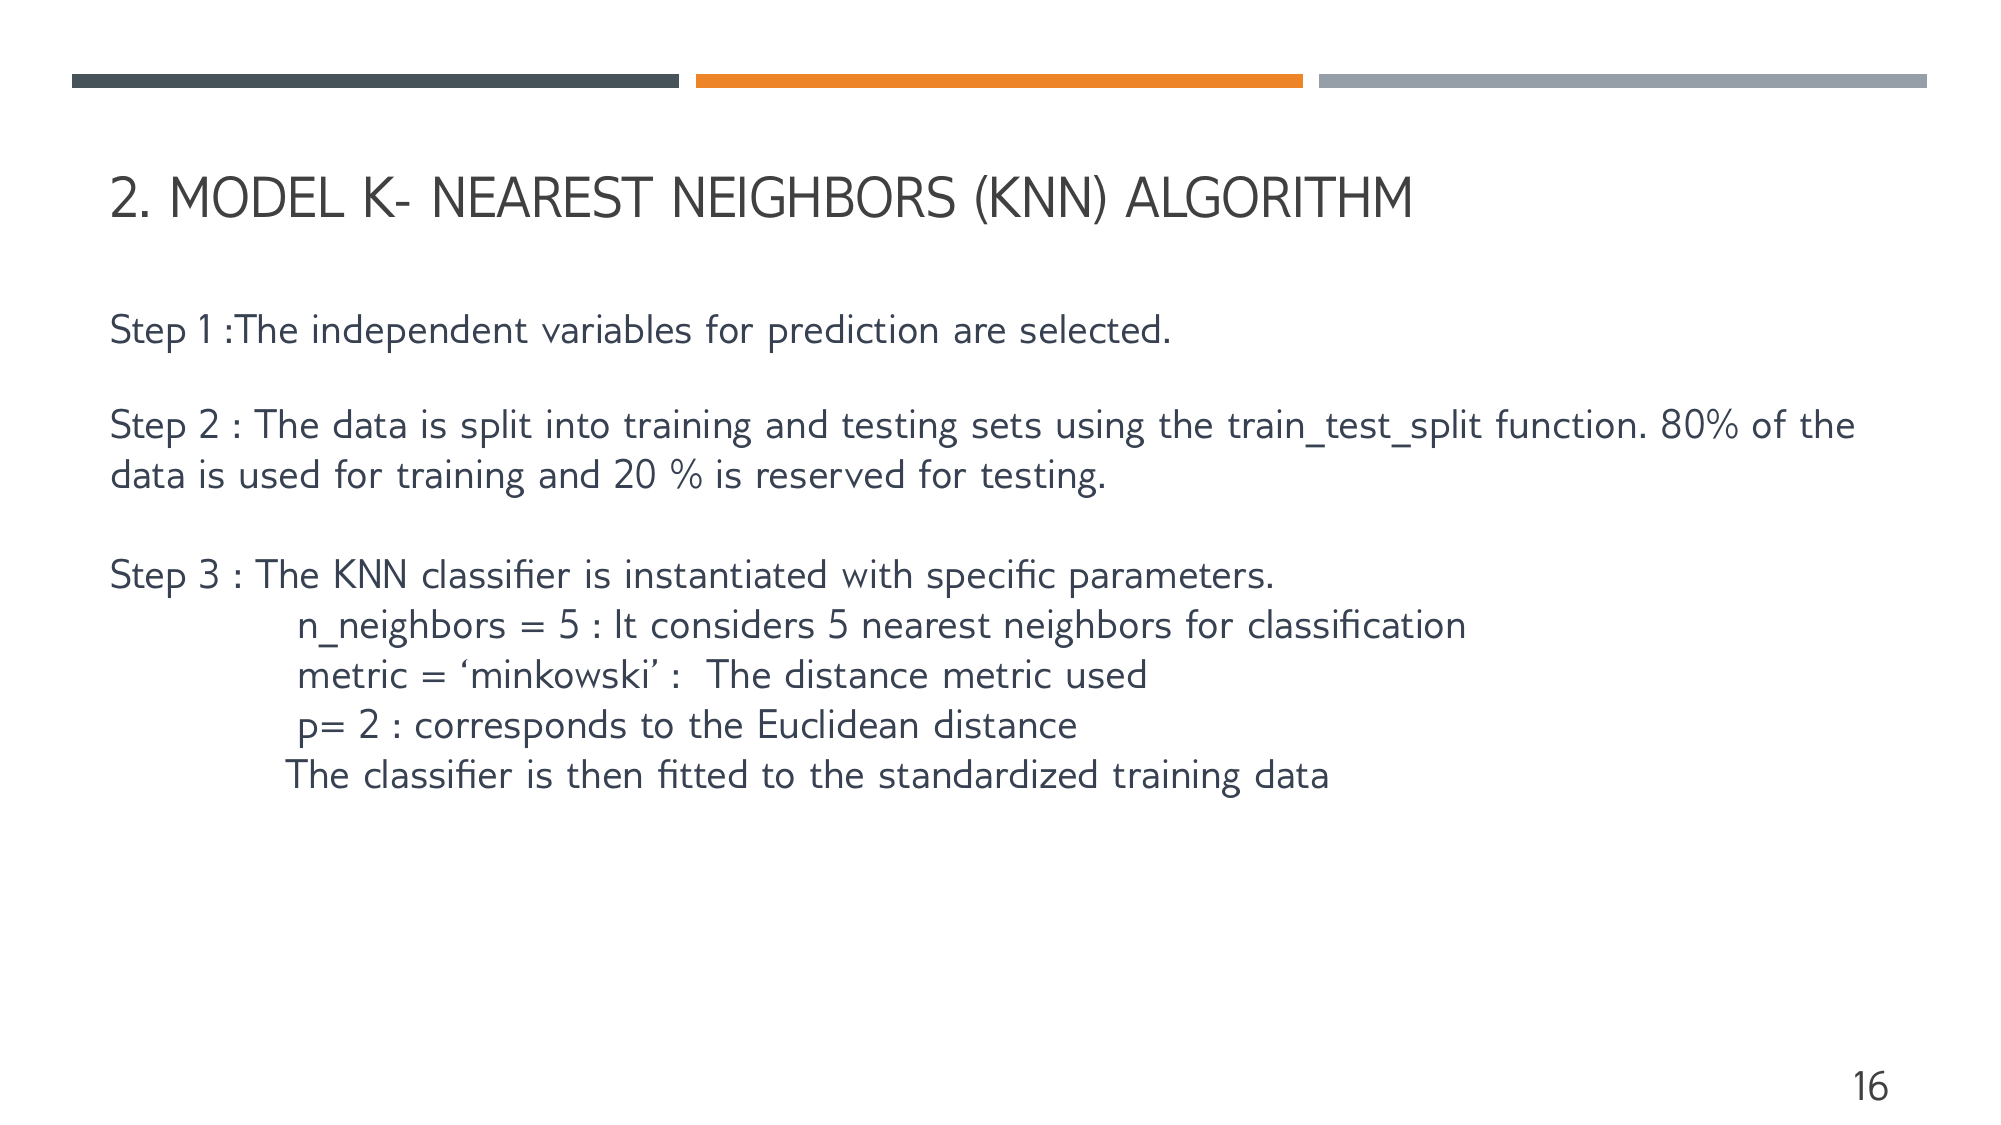

# 2. MODEL K- Nearest neighbors (KNN) Algorithm
Step 1 :The independent variables for prediction are selected.

Step 2 : The data is split into training and testing sets using the train_test_split function. 80% of the data is used for training and 20 % is reserved for testing.

Step 3 : The KNN classifier is instantiated with specific parameters.
               n_neighbors = 5 : It considers 5 nearest neighbors for classification
               metric = ‘minkowski’ :  The distance metric used
               p= 2 : corresponds to the Euclidean distance
              The classifier is then fitted to the standardized training data
16